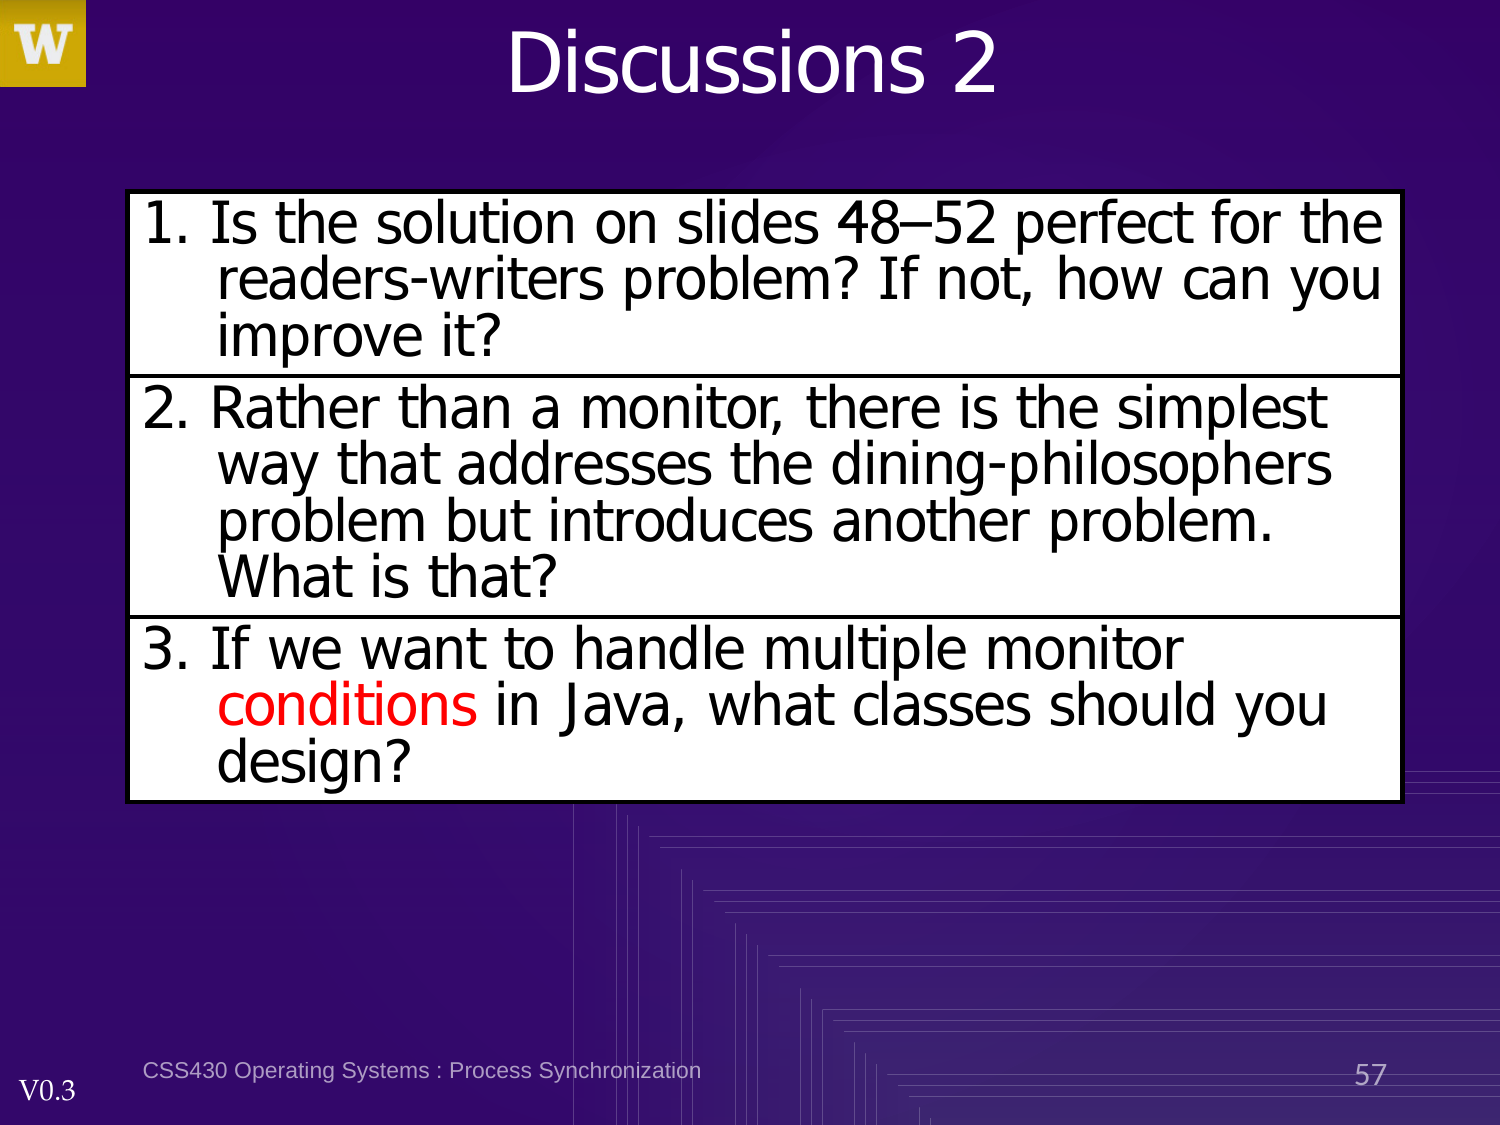

# Discussions 2
| 1. Is the solution on slides 48–52 perfect for the readers-writers problem? If not, how can you improve it? |
| --- |
| 2. Rather than a monitor, there is the simplest way that addresses the dining-philosophers problem but introduces another problem. What is that? |
| 3. If we want to handle multiple monitor conditions in Java, what classes should you design? |
CSS430 Operating Systems : Process Synchronization
57